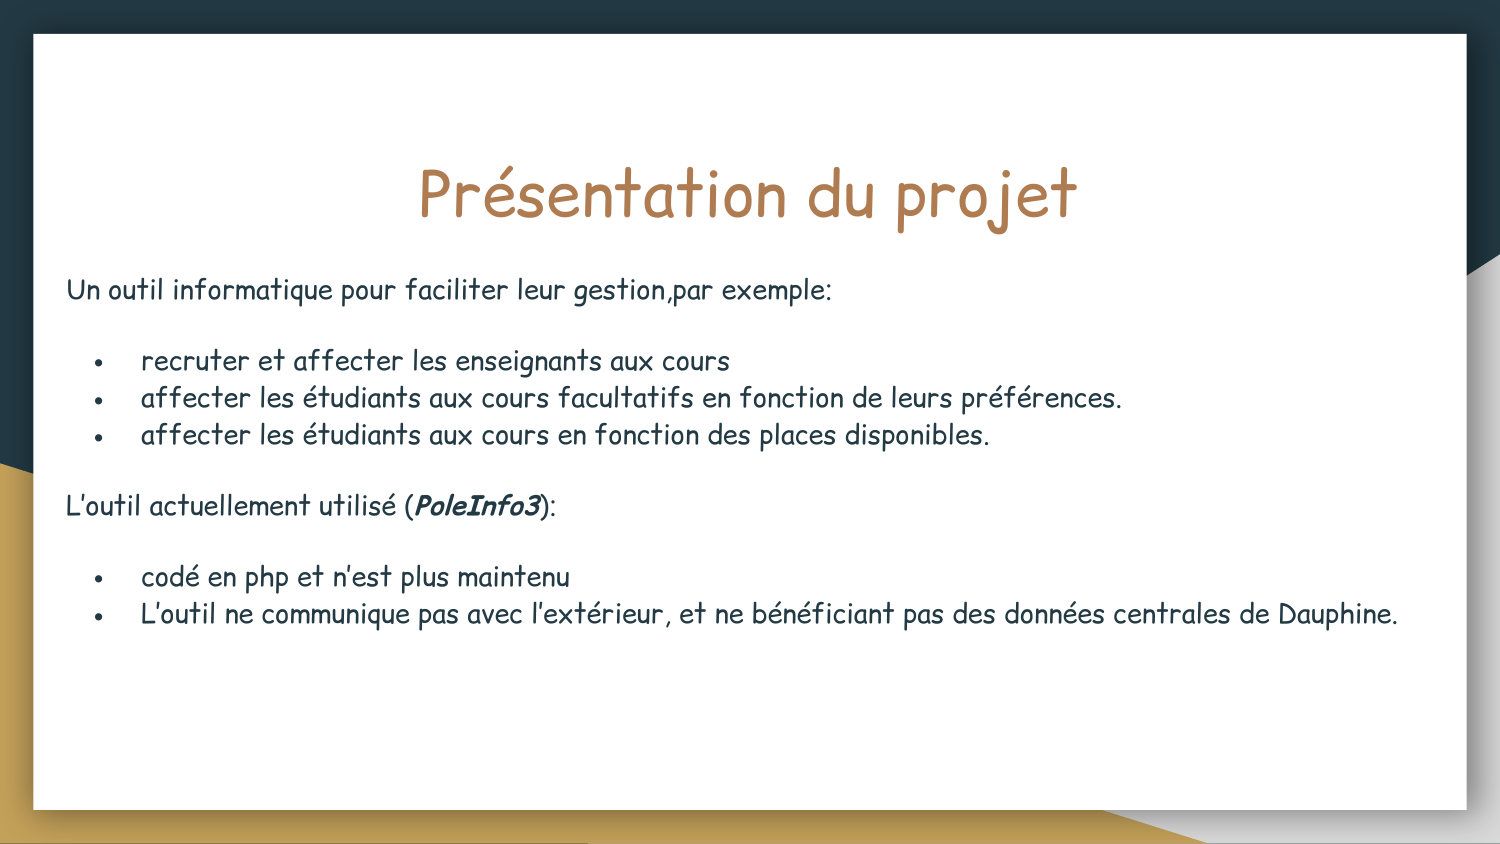

# Présentation du projet
Un outil informatique pour faciliter leur gestion,par exemple:
recruter et affecter les enseignants aux cours
affecter les étudiants aux cours facultatifs en fonction de leurs préférences.
affecter les étudiants aux cours en fonction des places disponibles.
L’outil actuellement utilisé (PoleInfo3):
codé en php et n’est plus maintenu
L’outil ne communique pas avec l’extérieur, et ne bénéficiant pas des données centrales de Dauphine.